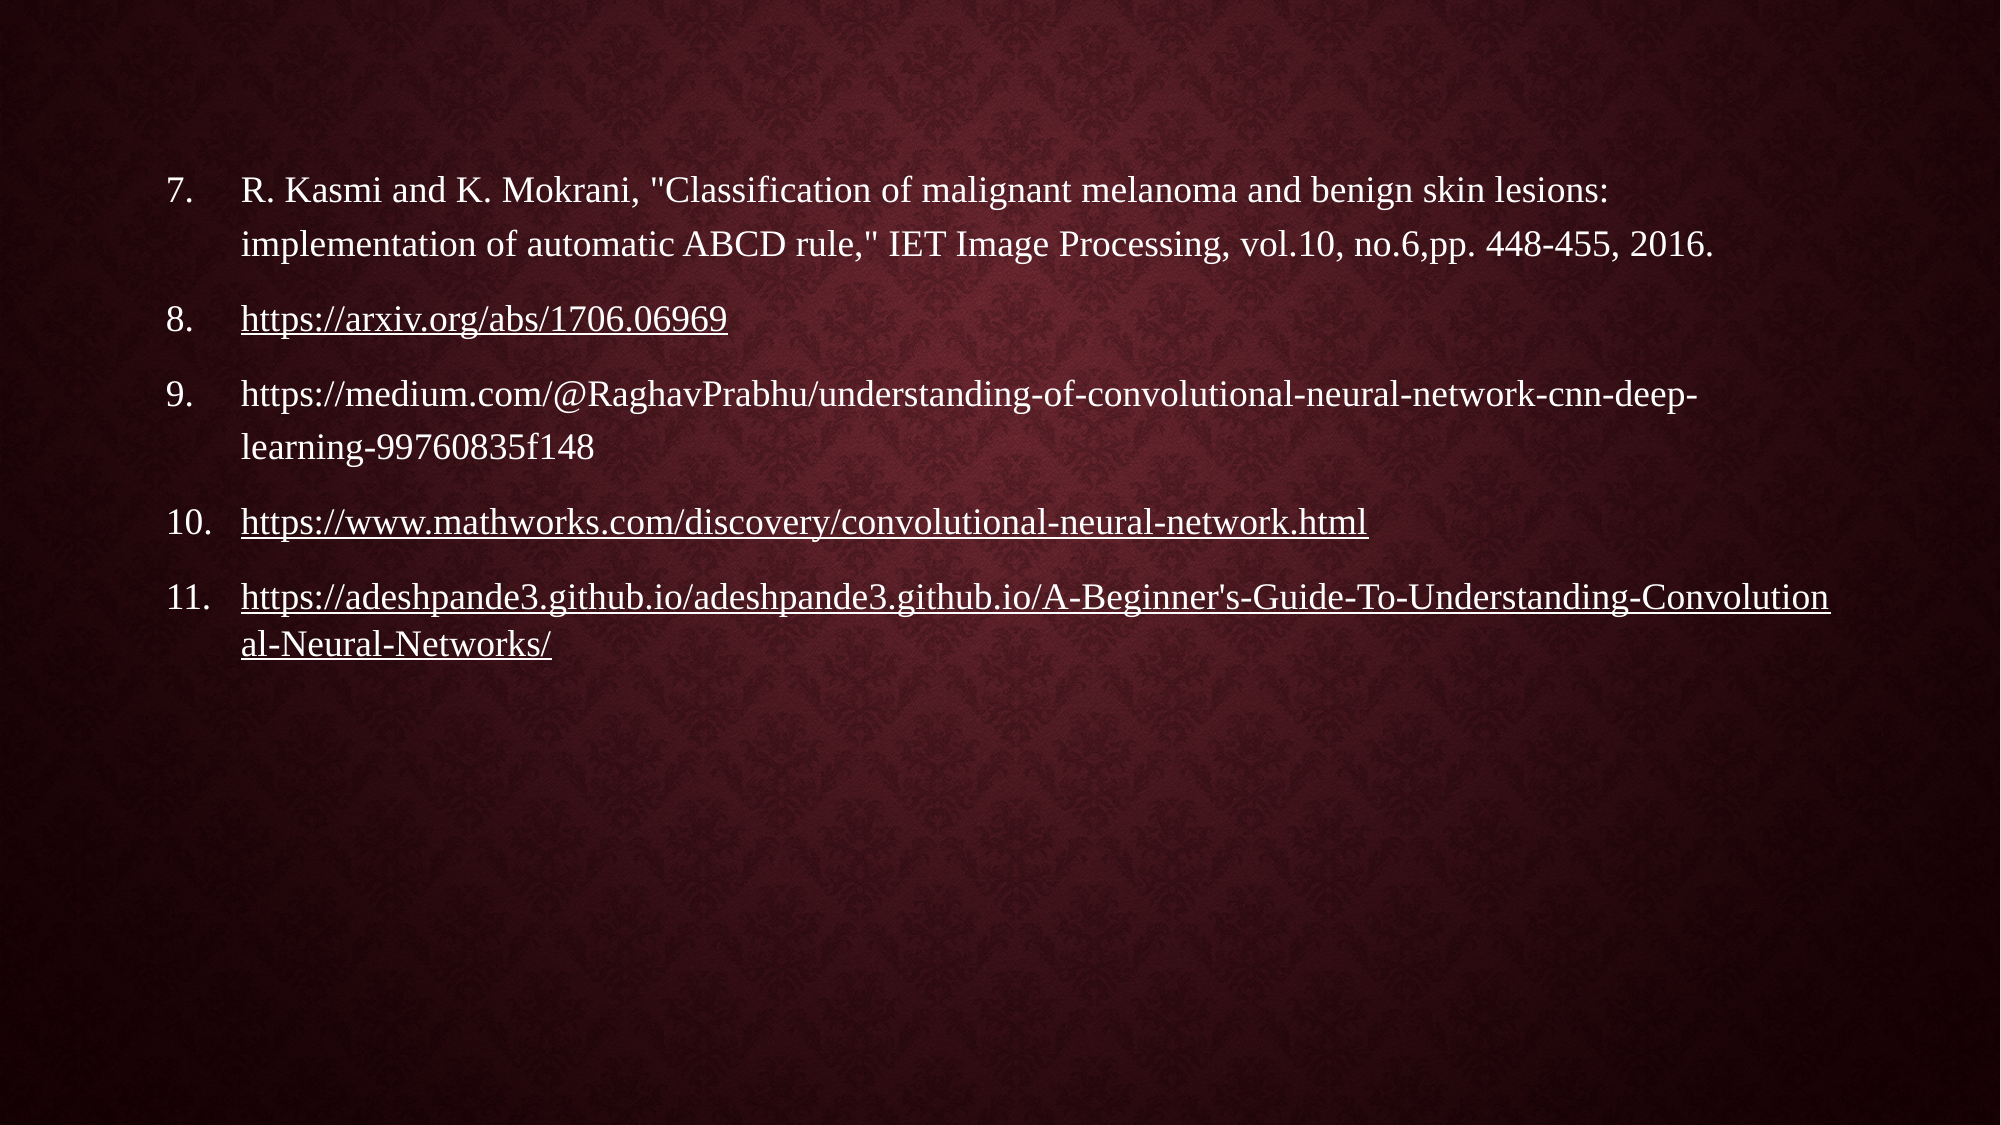

R. Kasmi and K. Mokrani, "Classification of malignant melanoma and benign skin lesions:      implementation of automatic ABCD rule," IET Image Processing, vol.10, no.6,pp. 448-455, 2016.
https://arxiv.org/abs/1706.06969
https://medium.com/@RaghavPrabhu/understanding-of-convolutional-neural-network-cnn-deep-learning-99760835f148
https://www.mathworks.com/discovery/convolutional-neural-network.html
https://adeshpande3.github.io/adeshpande3.github.io/A-Beginner's-Guide-To-Understanding-Convolutional-Neural-Networks/